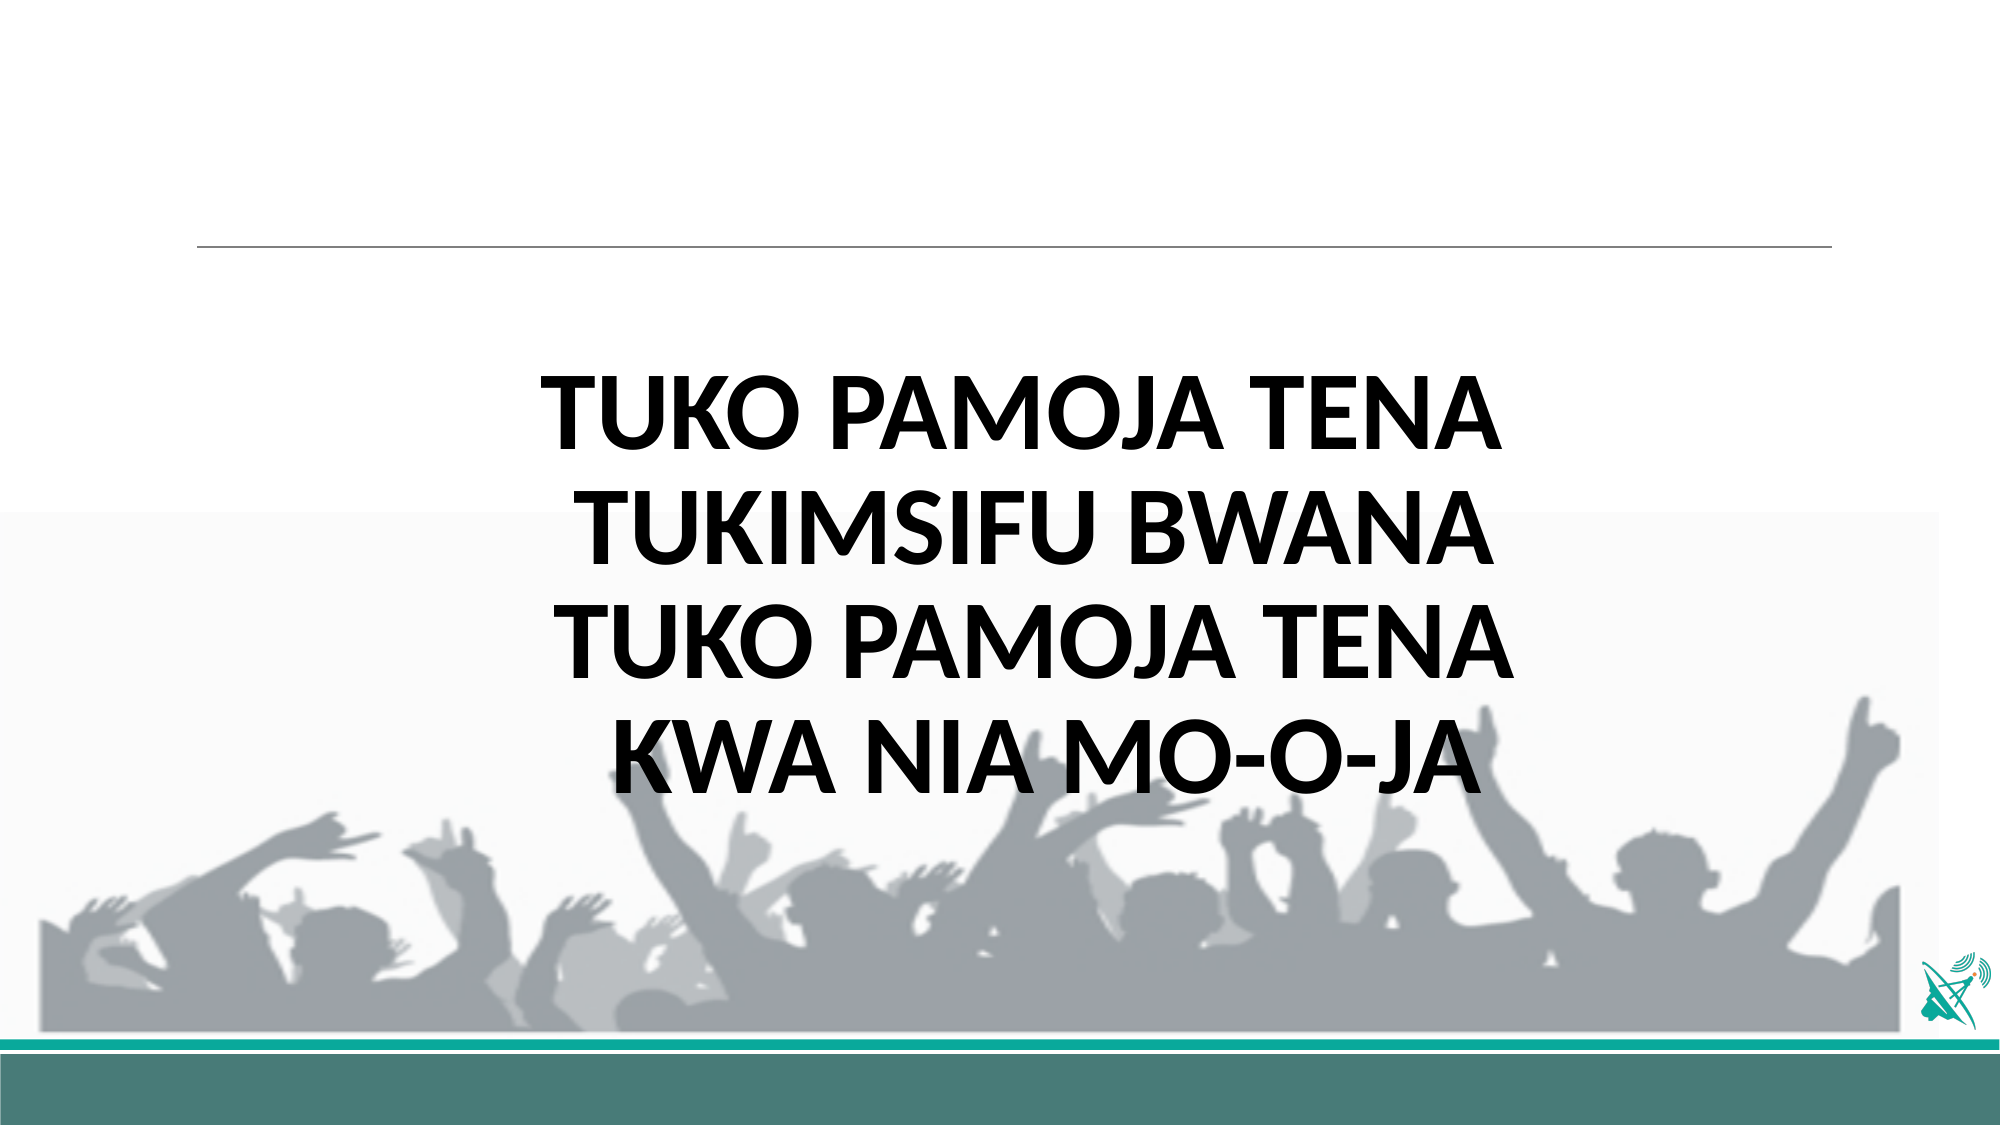

# TUKO PAMOJA TENA TUKIMSIFU BWANA TUKO PAMOJA TENA KWA NIA MO-O-JA